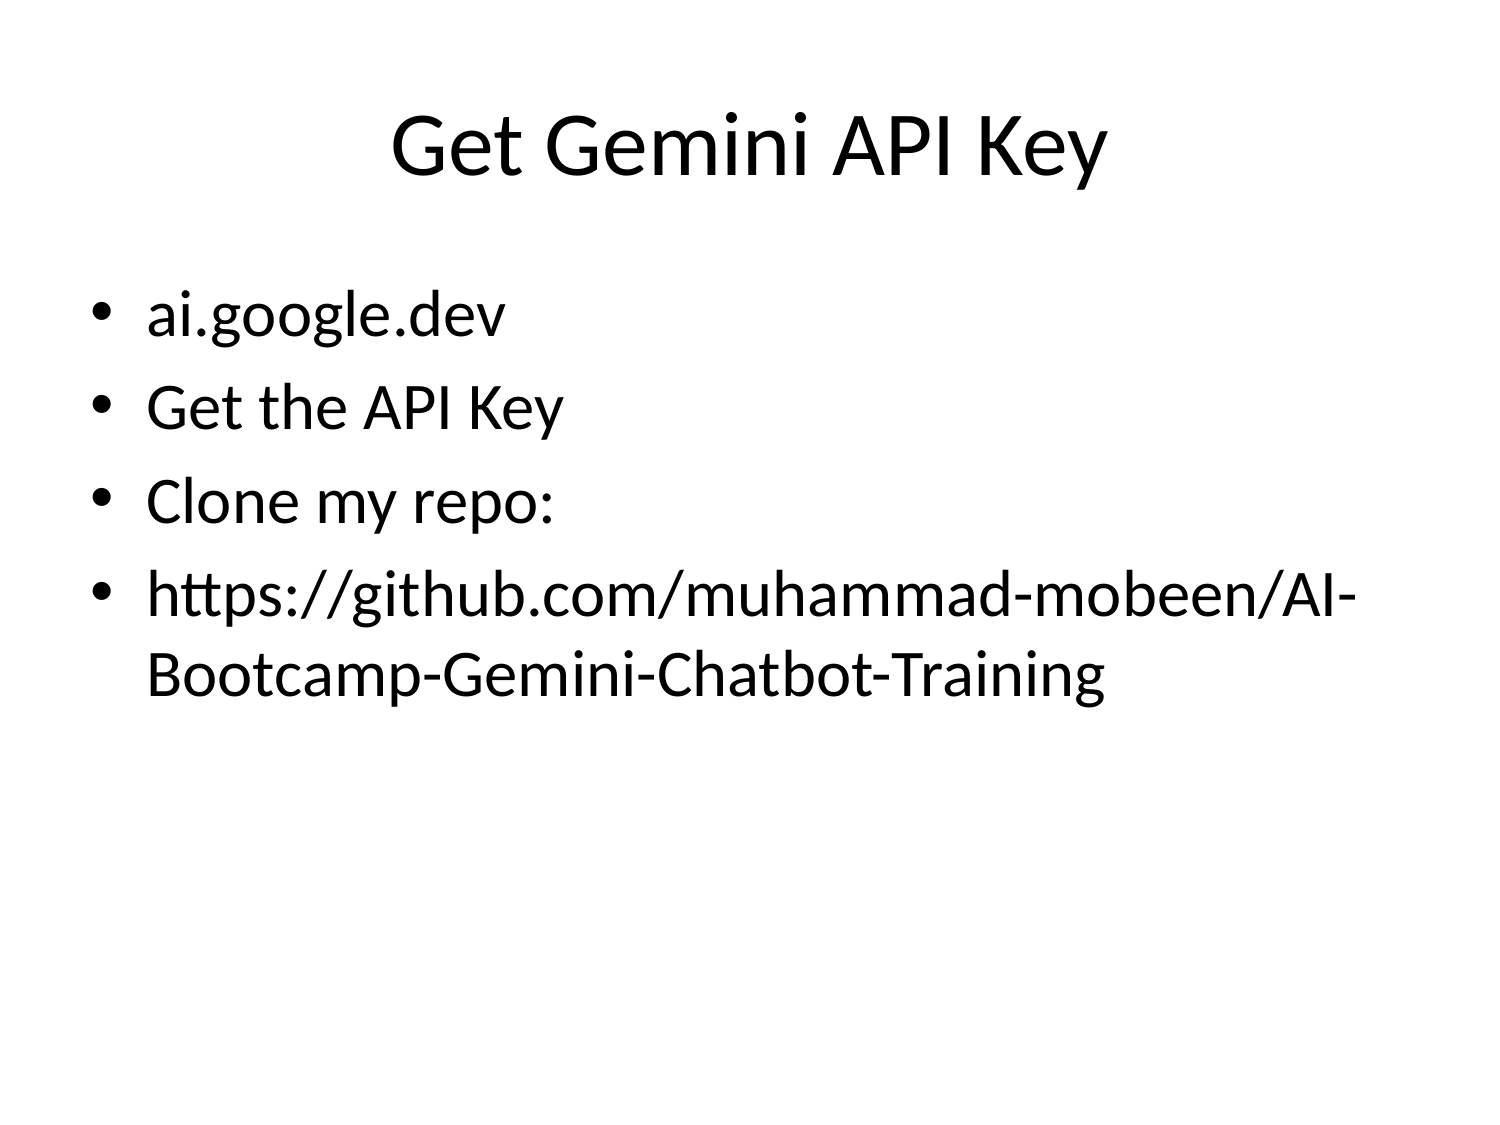

# Get Gemini API Key
ai.google.dev
Get the API Key
Clone my repo:
https://github.com/muhammad-mobeen/AI-Bootcamp-Gemini-Chatbot-Training